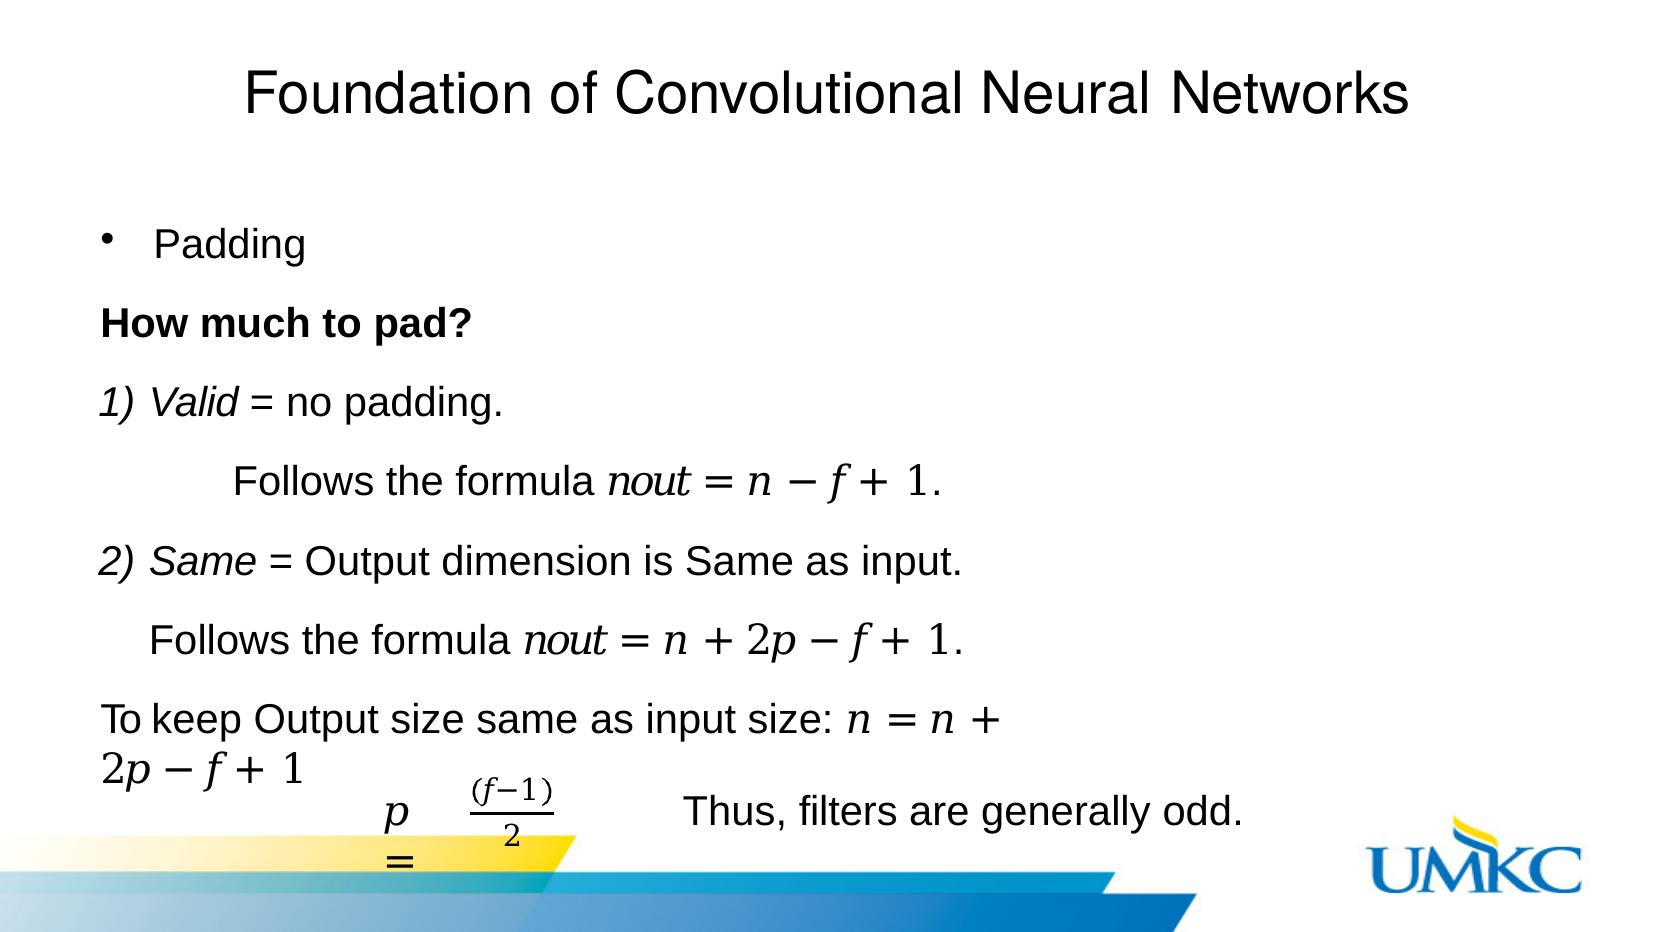

# Foundation of Convolutional Neural Networks
Padding
How much to pad?
Valid = no padding.
Follows the formula 𝑛𝑜𝑢𝑡 = 𝑛 − 𝑓 + 1.
Same = Output dimension is Same as input.  Follows the formula 𝑛𝑜𝑢𝑡 = 𝑛 + 2𝑝 − 𝑓 + 1.
To keep Output size same as input size: 𝑛 = 𝑛 + 2𝑝 − 𝑓 + 1
𝑓−1

𝑝 =
Thus, filters are generally odd.

2